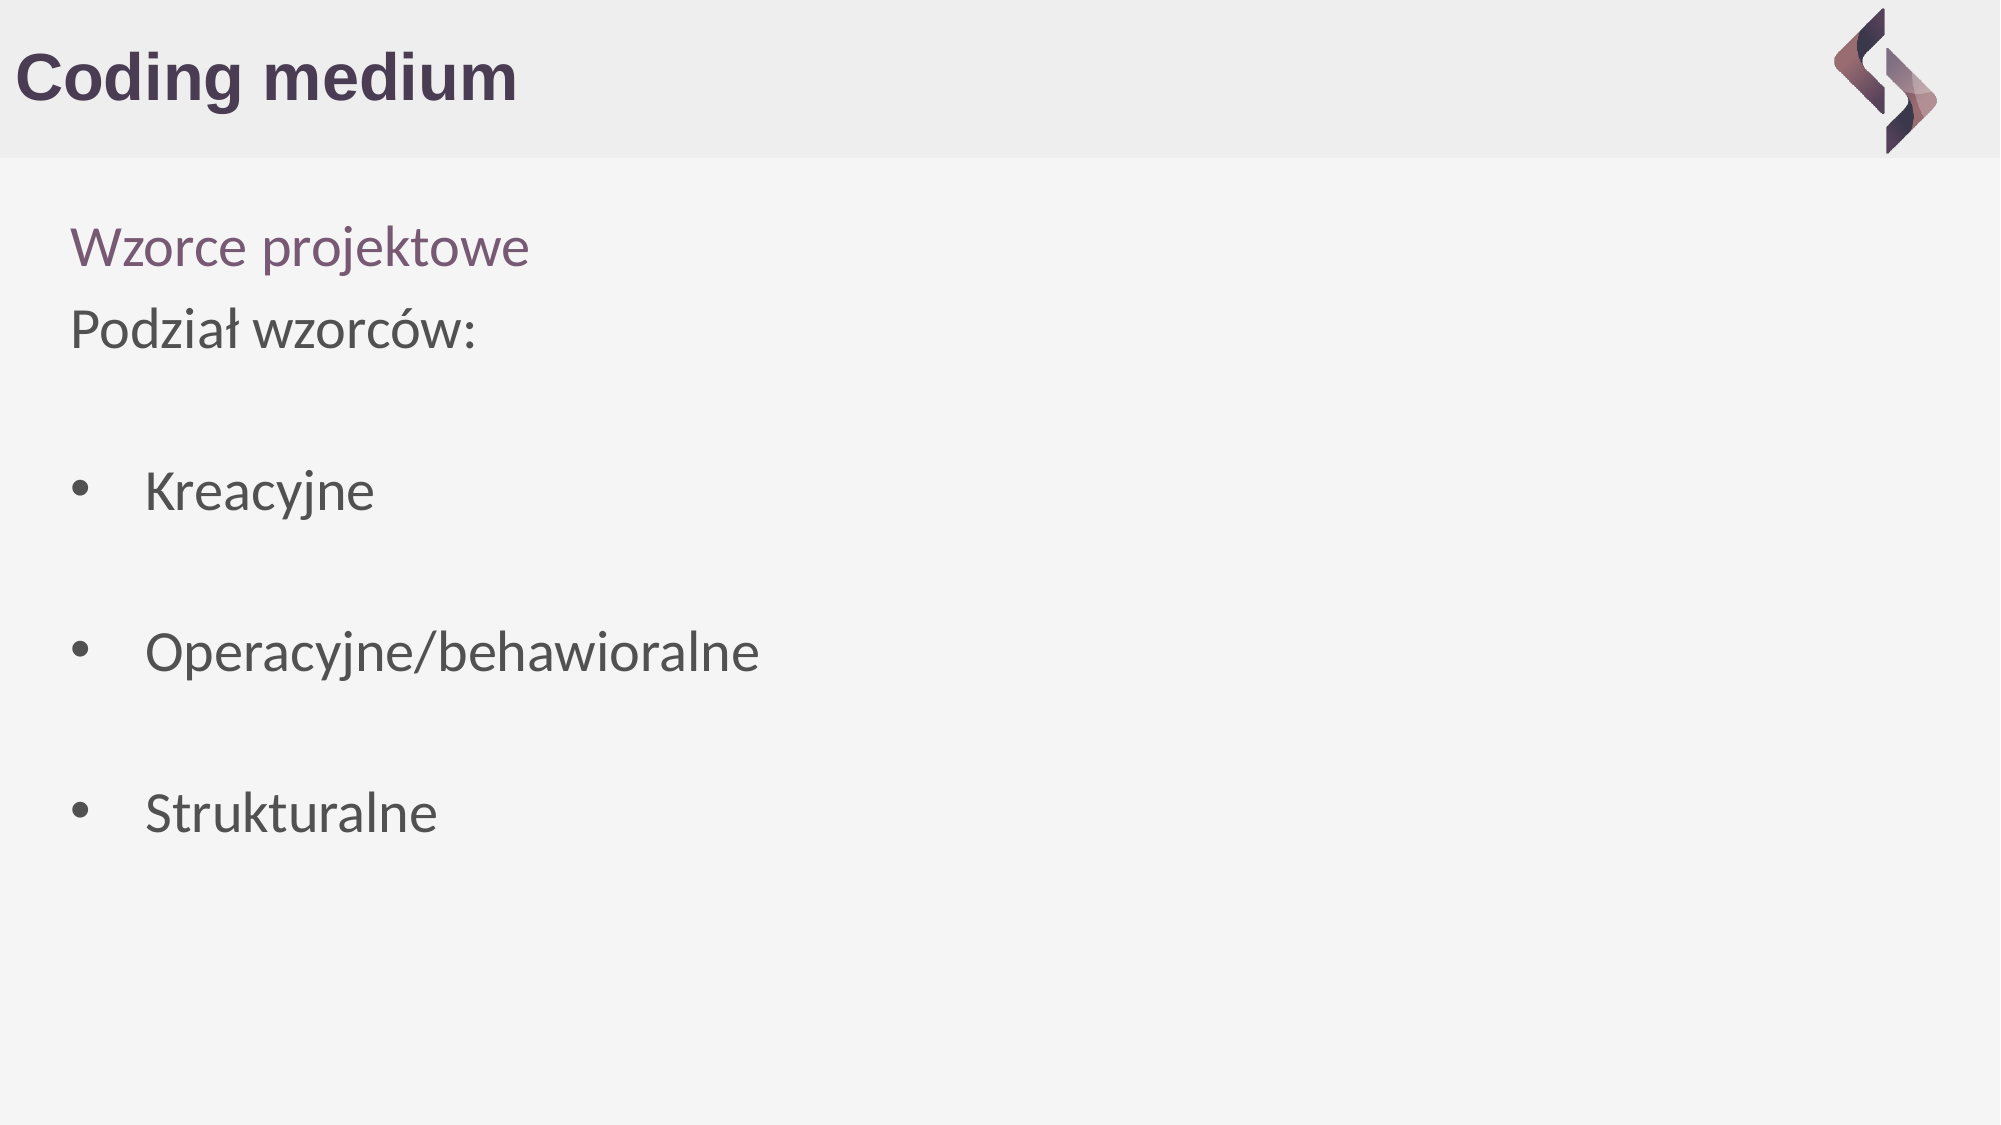

# Coding medium
Wzorce projektowe
Podział wzorców:
Kreacyjne
Operacyjne/behawioralne
Strukturalne